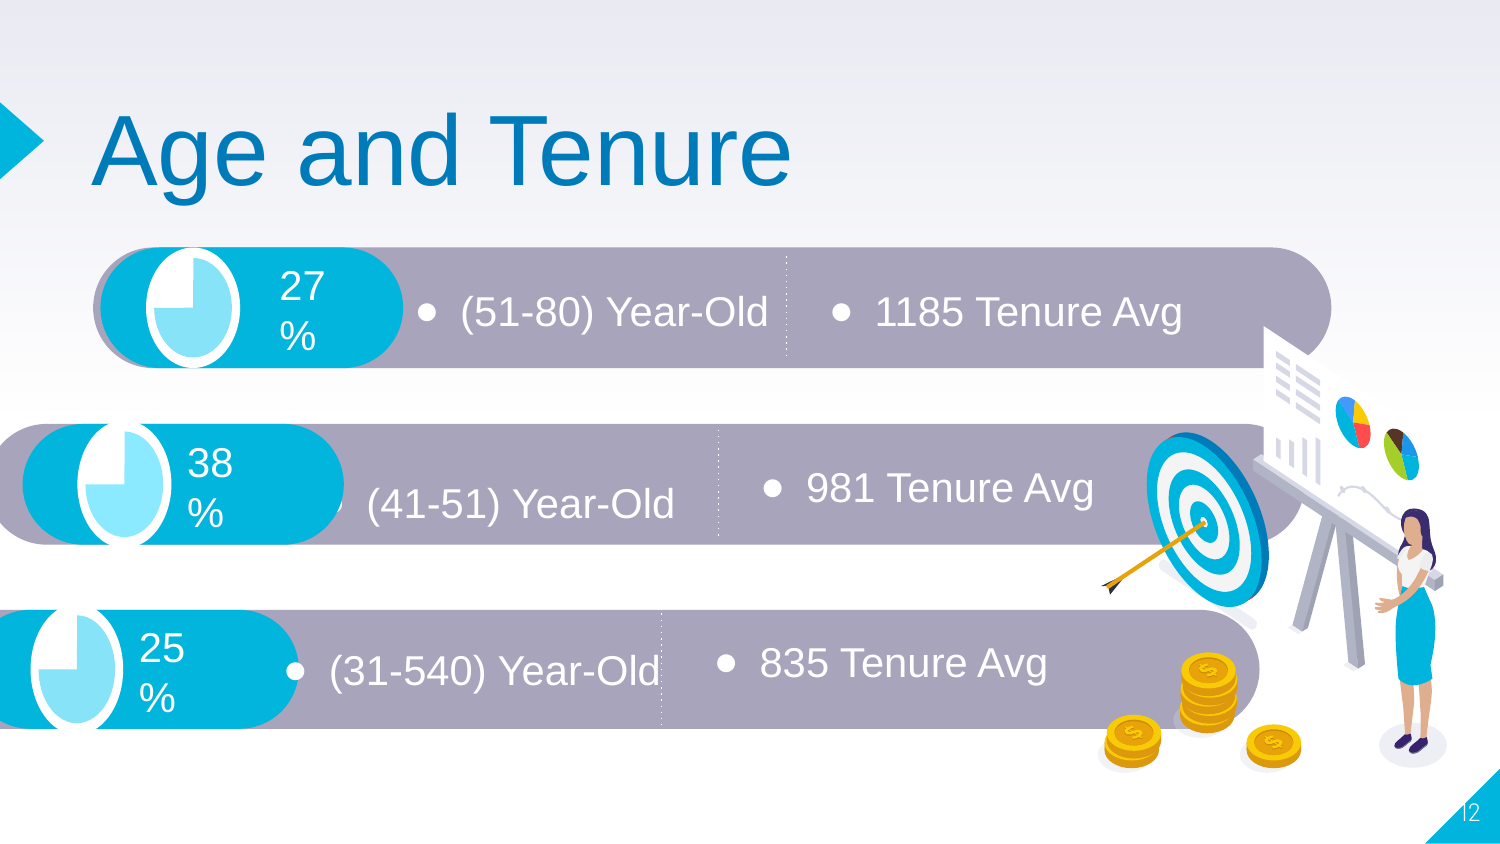

# Age and Tenure

(51-80) Year-Old
1185 Tenure Avg

27%

981 Tenure Avg
(41-51) Year-Old

38%
835 Tenure Avg
(31-540) Year-Old

25%
12